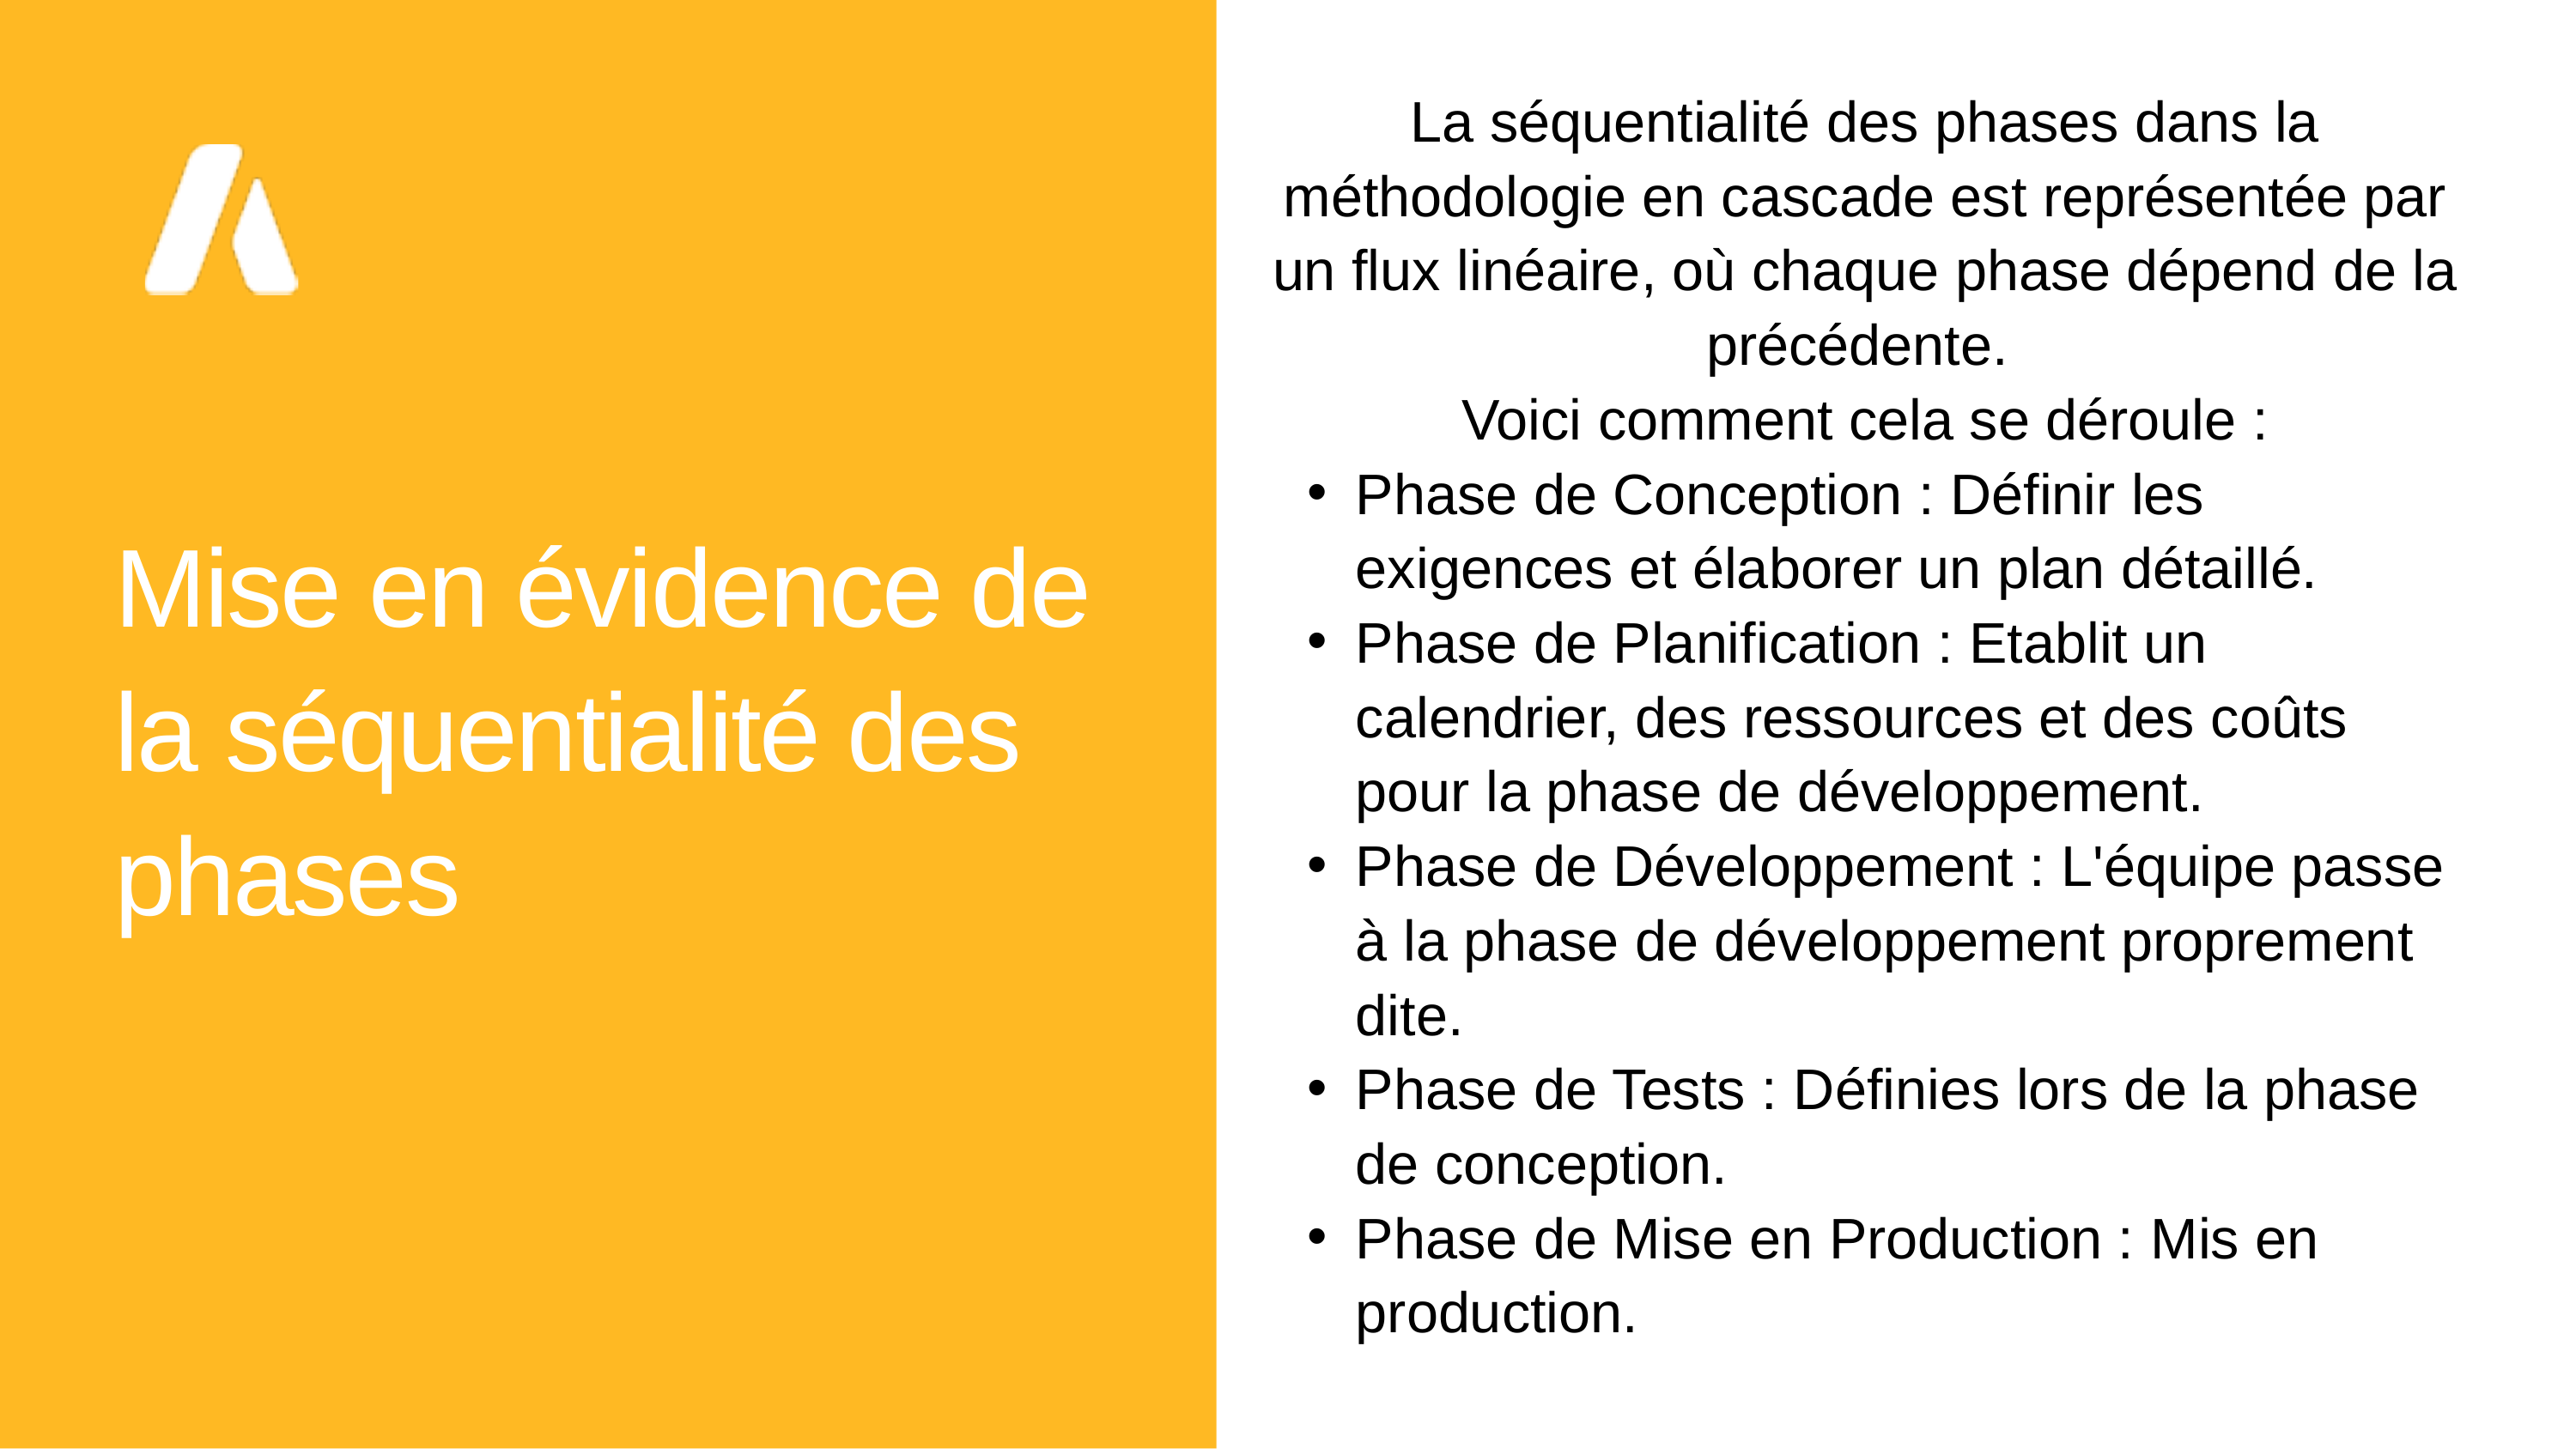

La séquentialité des phases dans la méthodologie en cascade est représentée par un flux linéaire, où chaque phase dépend de la précédente.
Voici comment cela se déroule :
Phase de Conception : Définir les exigences et élaborer un plan détaillé.
Phase de Planification : Etablit un calendrier, des ressources et des coûts pour la phase de développement.
Phase de Développement : L'équipe passe à la phase de développement proprement dite.
Phase de Tests : Définies lors de la phase de conception.
Phase de Mise en Production : Mis en production.

Mise en évidence de la séquentialité des phases